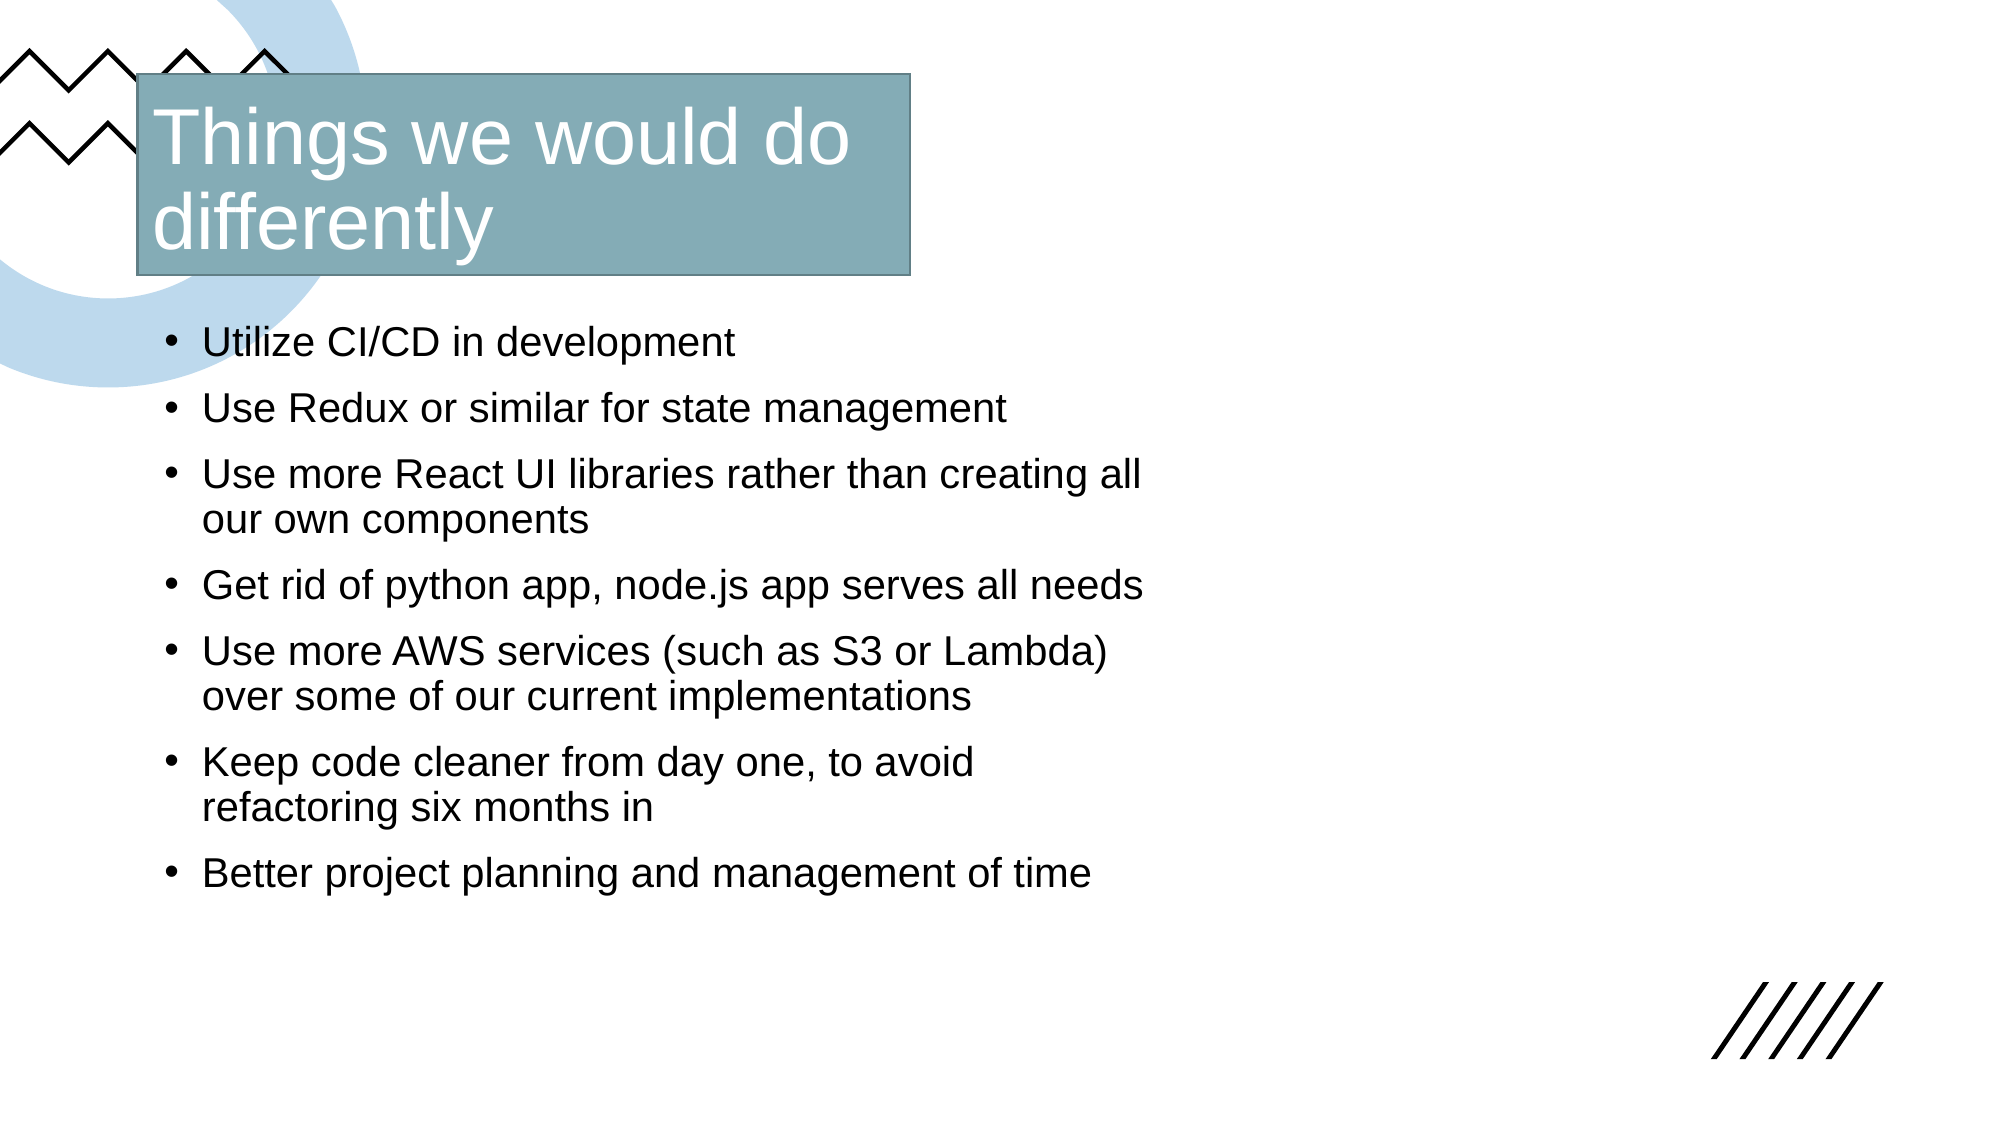

Things we would do differently

Utilize CI/CD in development
Use Redux or similar for state management
Use more React UI libraries rather than creating all our own components
Get rid of python app, node.js app serves all needs
Use more AWS services (such as S3 or Lambda) over some of our current implementations
Keep code cleaner from day one, to avoid refactoring six months in
Better project planning and management of time